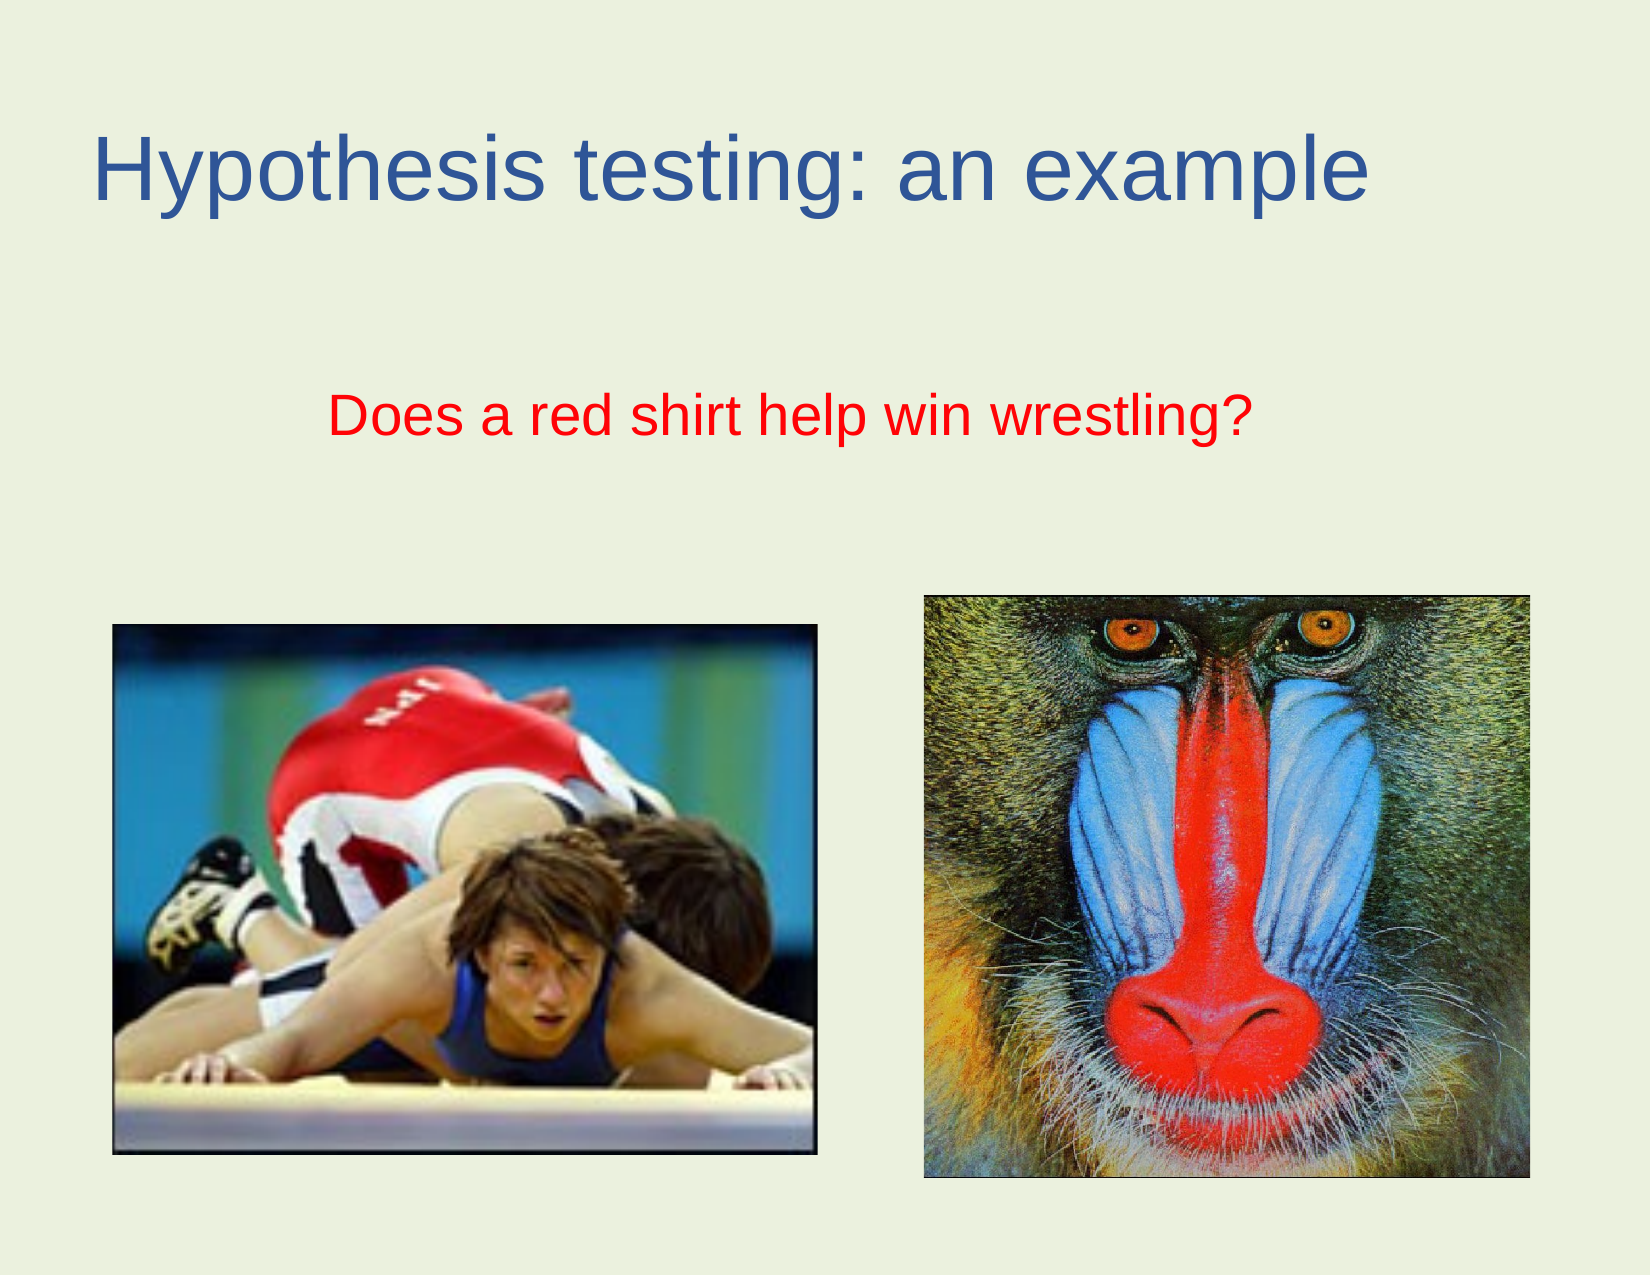

Hypothesis testing: an example
Does a red shirt help win wrestling?